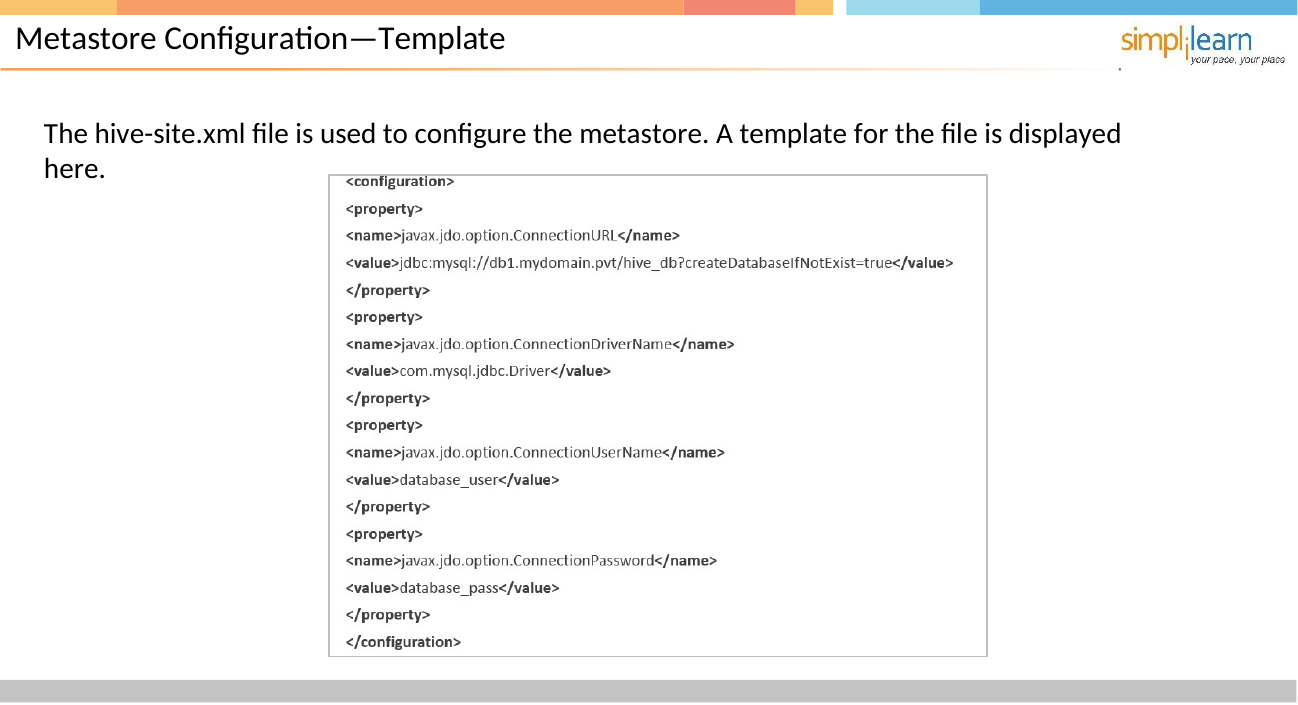

# Metastore Configuration—Template

The hive-site.xml file is used to configure the metastore. A template for the file is displayed here.